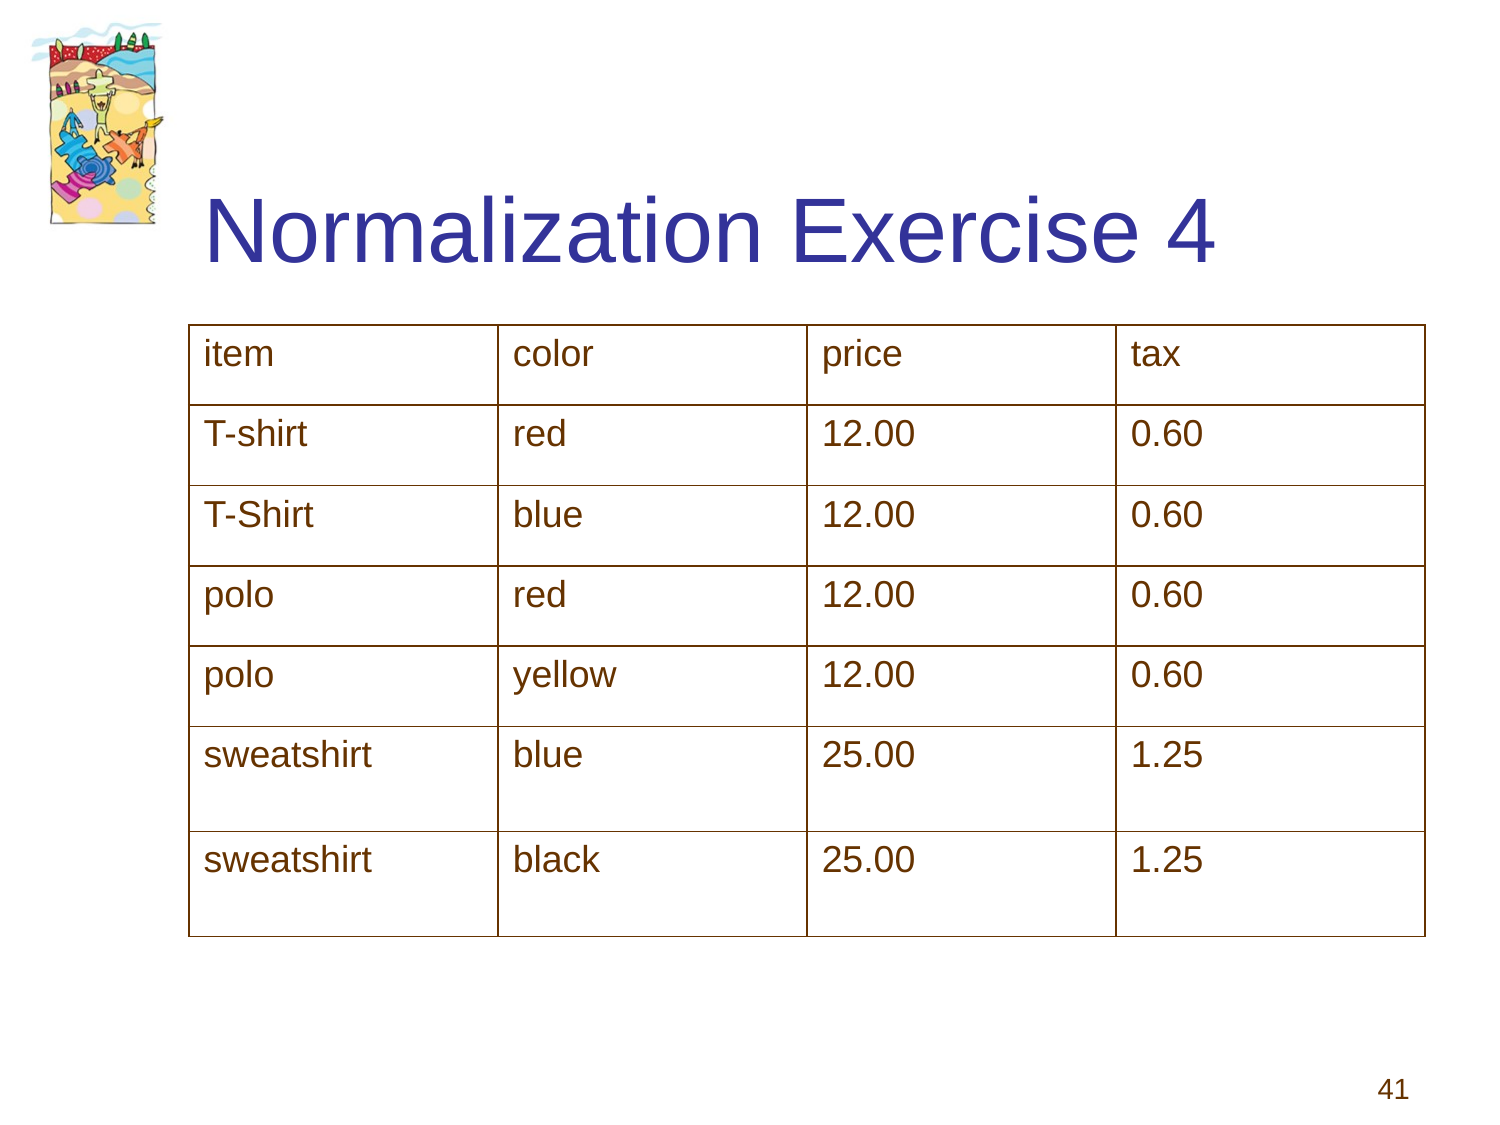

# Normalization Exercise 4
| item | color | price | tax |
| --- | --- | --- | --- |
| T-shirt | red | 12.00 | 0.60 |
| T-Shirt | blue | 12.00 | 0.60 |
| polo | red | 12.00 | 0.60 |
| polo | yellow | 12.00 | 0.60 |
| sweatshirt | blue | 25.00 | 1.25 |
| sweatshirt | black | 25.00 | 1.25 |
41